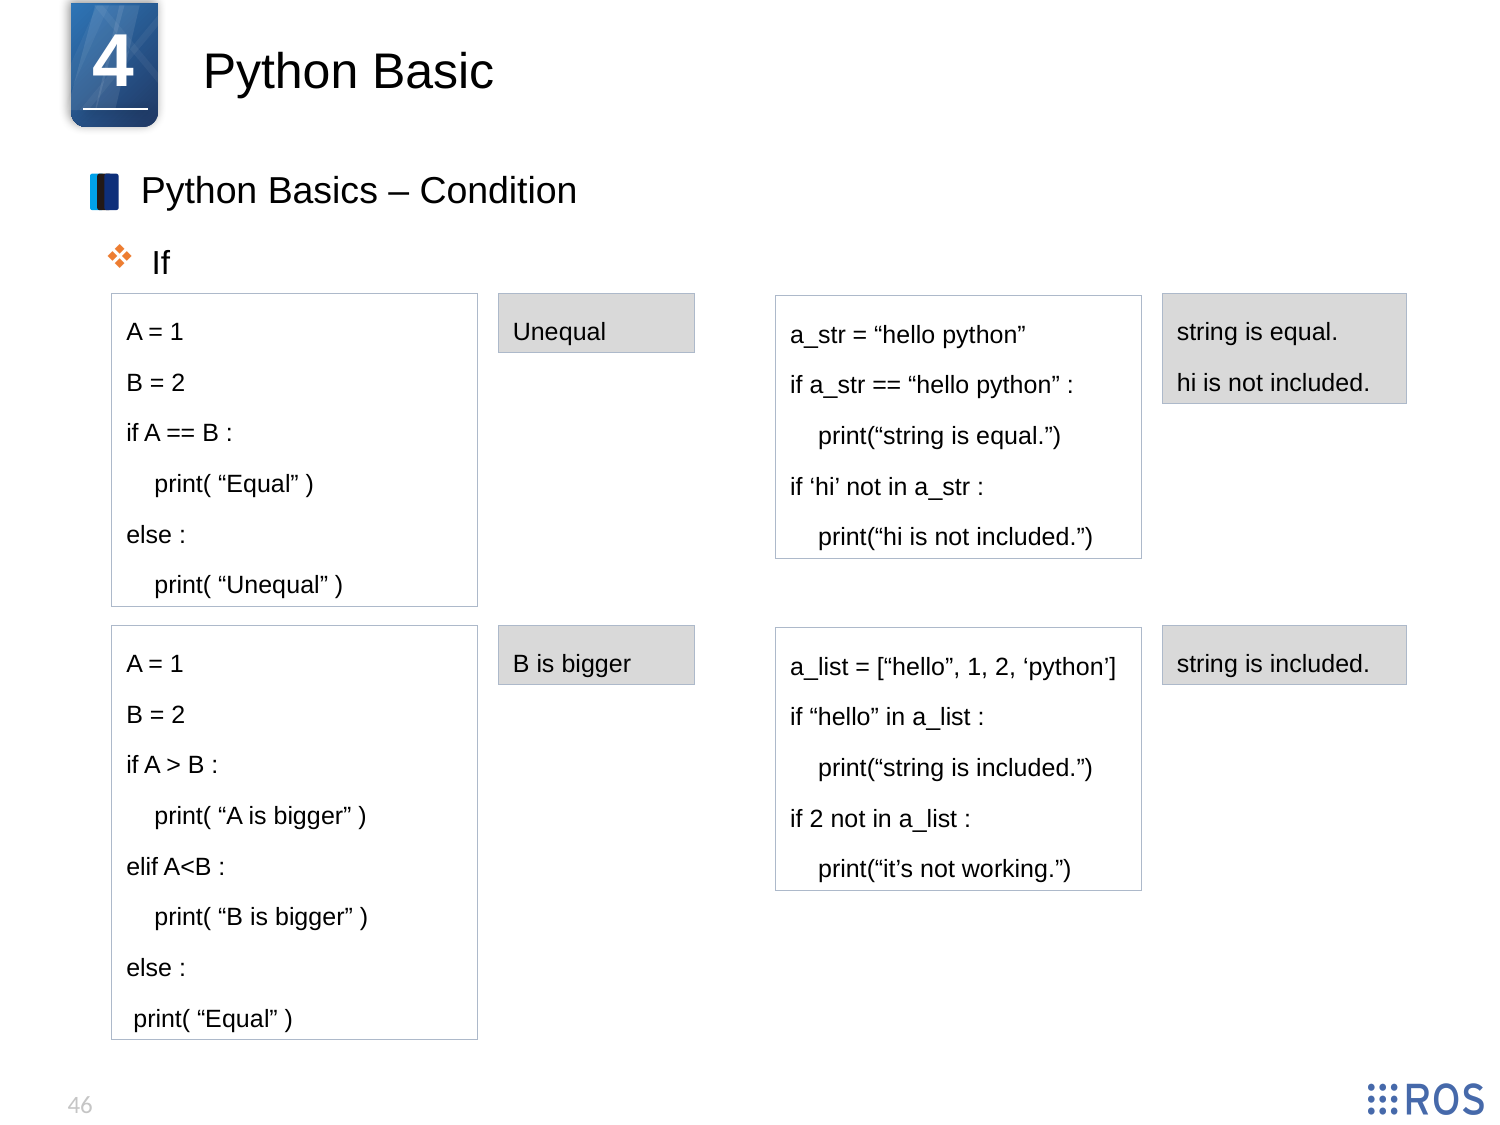

4
Python Basic
Python Basics – Condition

If
A = 1
B = 2
if A == B :
    print( “Equal” )
else :
    print( “Unequal” )
Unequal
string is equal.
hi is not included.
a_str = “hello python”
if a_str == “hello python” :
    print(“string is equal.”)
if ‘hi’ not in a_str :
    print(“hi is not included.”)
A = 1
B = 2
if A > B :
    print( “A is bigger” )
elif A<B :
    print( “B is bigger” )
else :
 print( “Equal” )
B is bigger
string is included.
a_list = [“hello”, 1, 2, ‘python’]
if “hello” in a_list :
    print(“string is included.”)
if 2 not in a_list :
    print(“it’s not working.”)
46